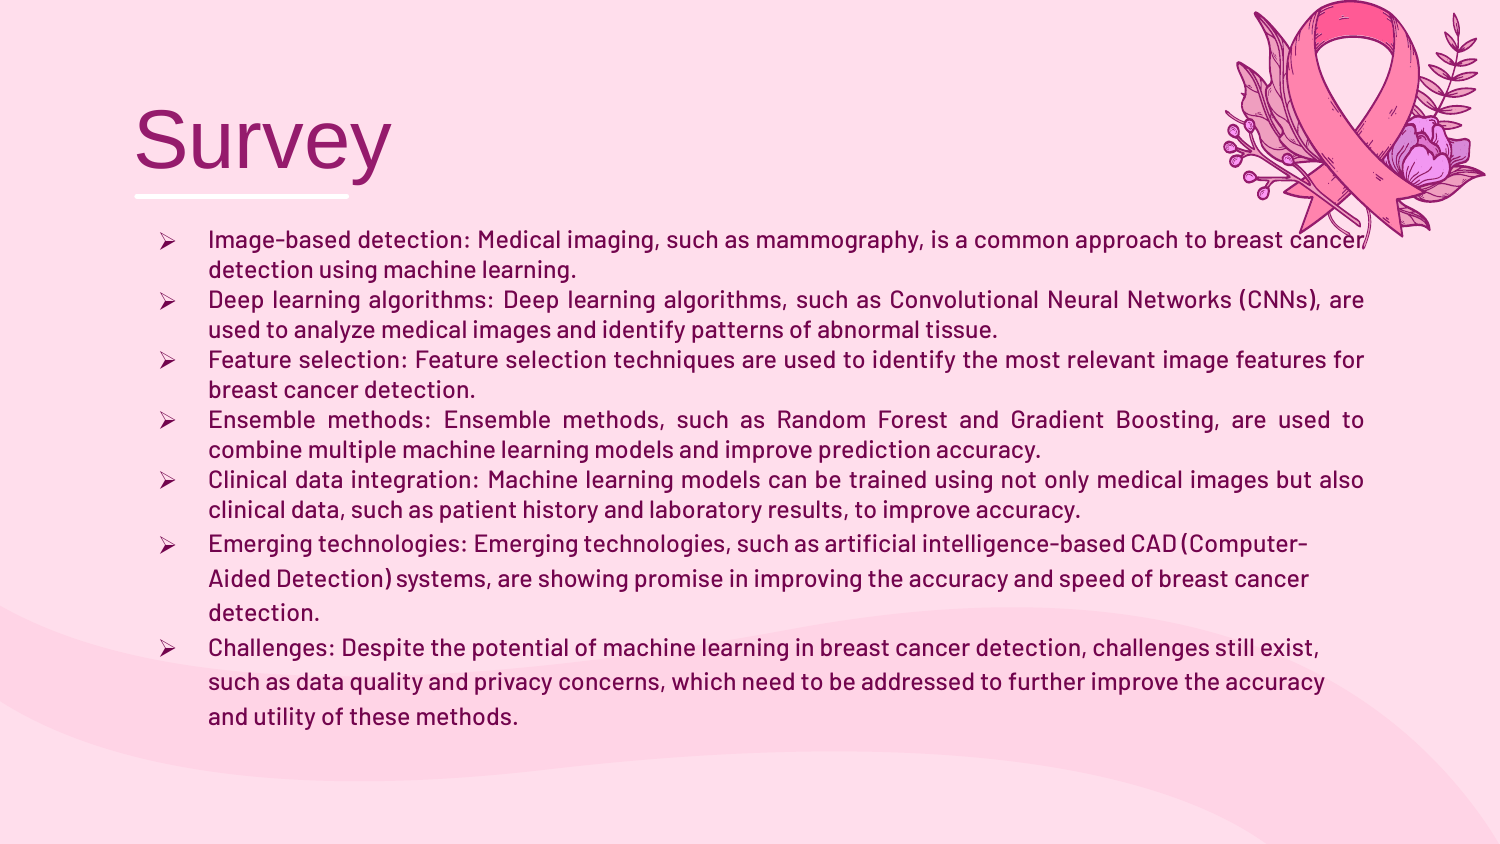

# Survey
Image-based detection: Medical imaging, such as mammography, is a common approach to breast cancer detection using machine learning.
Deep learning algorithms: Deep learning algorithms, such as Convolutional Neural Networks (CNNs), are used to analyze medical images and identify patterns of abnormal tissue.
Feature selection: Feature selection techniques are used to identify the most relevant image features for breast cancer detection.
Ensemble methods: Ensemble methods, such as Random Forest and Gradient Boosting, are used to combine multiple machine learning models and improve prediction accuracy.
Clinical data integration: Machine learning models can be trained using not only medical images but also clinical data, such as patient history and laboratory results, to improve accuracy.
Emerging technologies: Emerging technologies, such as artificial intelligence-based CAD (Computer-Aided Detection) systems, are showing promise in improving the accuracy and speed of breast cancer detection.
Challenges: Despite the potential of machine learning in breast cancer detection, challenges still exist, such as data quality and privacy concerns, which need to be addressed to further improve the accuracy and utility of these methods.